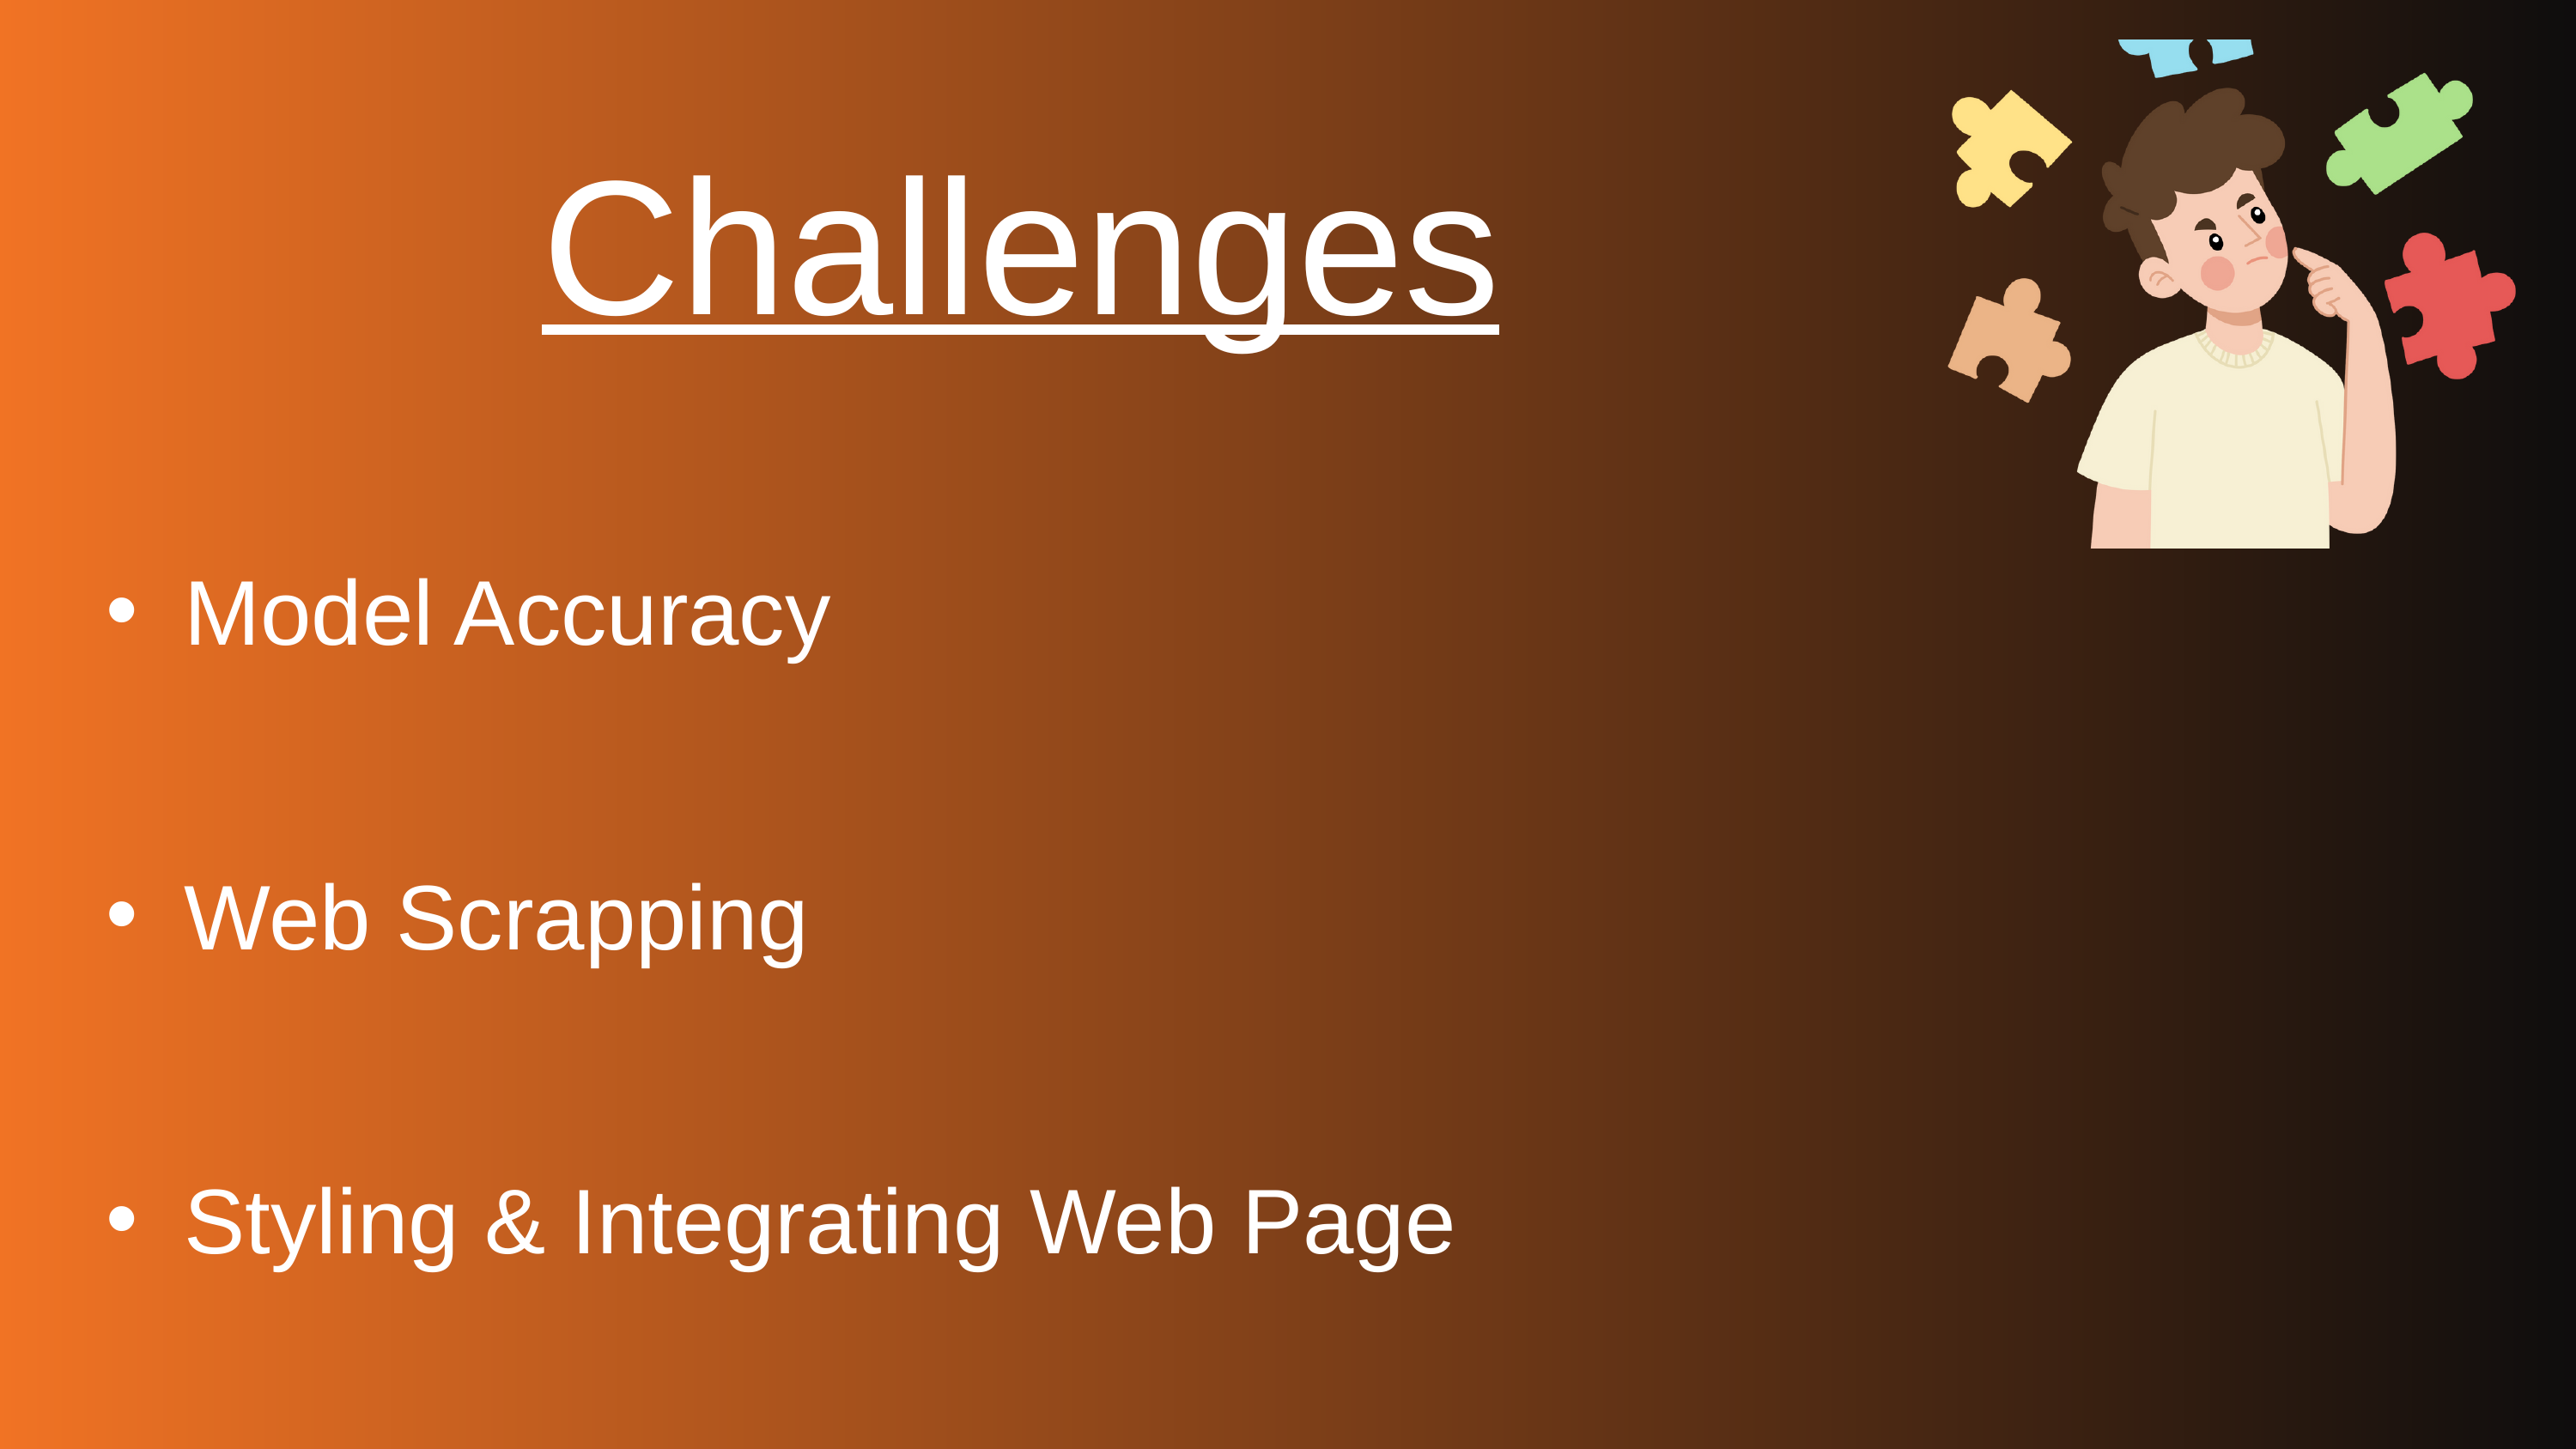

Challenges
Model Accuracy

Web Scrapping

Styling & Integrating Web Page